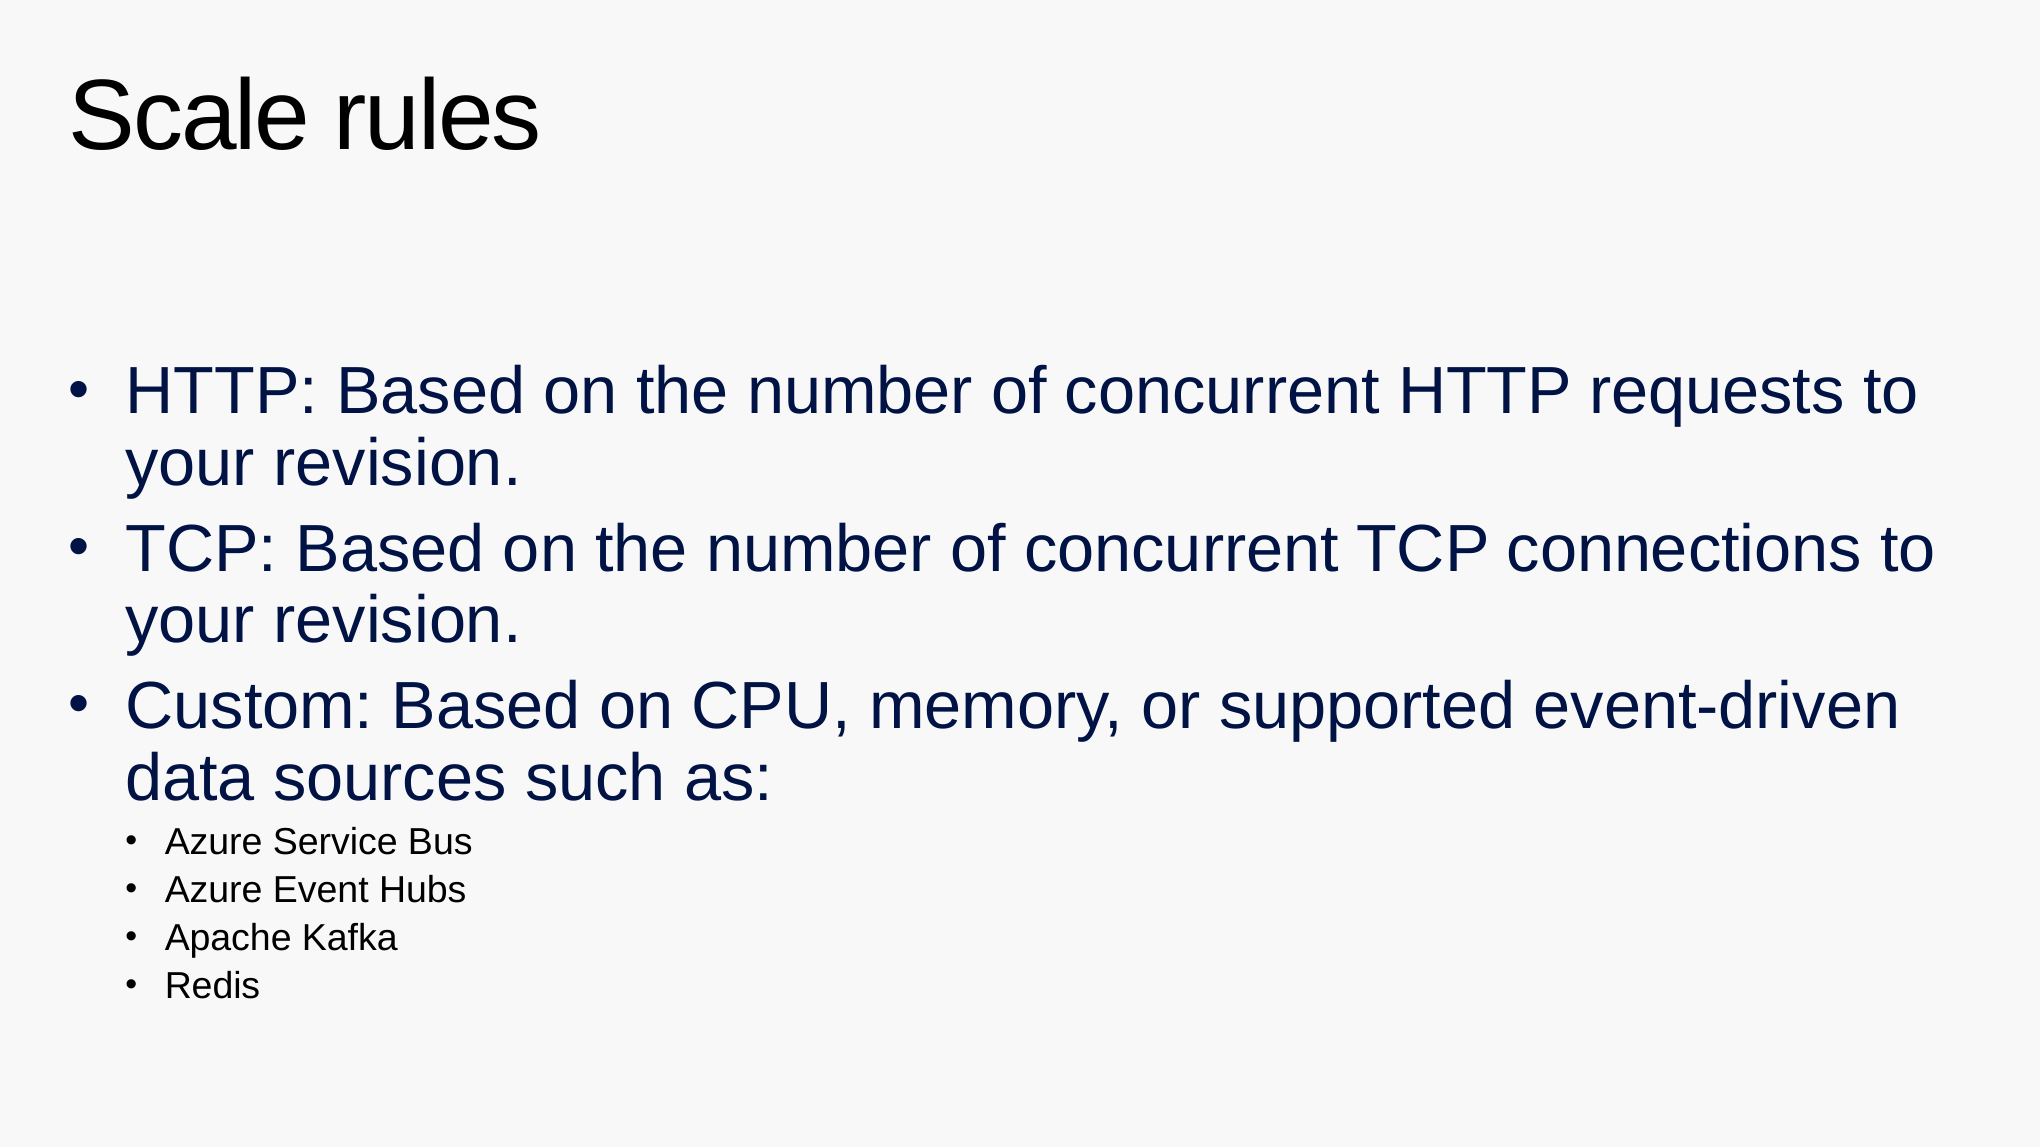

# Scale rules
HTTP: Based on the number of concurrent HTTP requests to your revision.
TCP: Based on the number of concurrent TCP connections to your revision.
Custom: Based on CPU, memory, or supported event-driven data sources such as:
Azure Service Bus
Azure Event Hubs
Apache Kafka
Redis